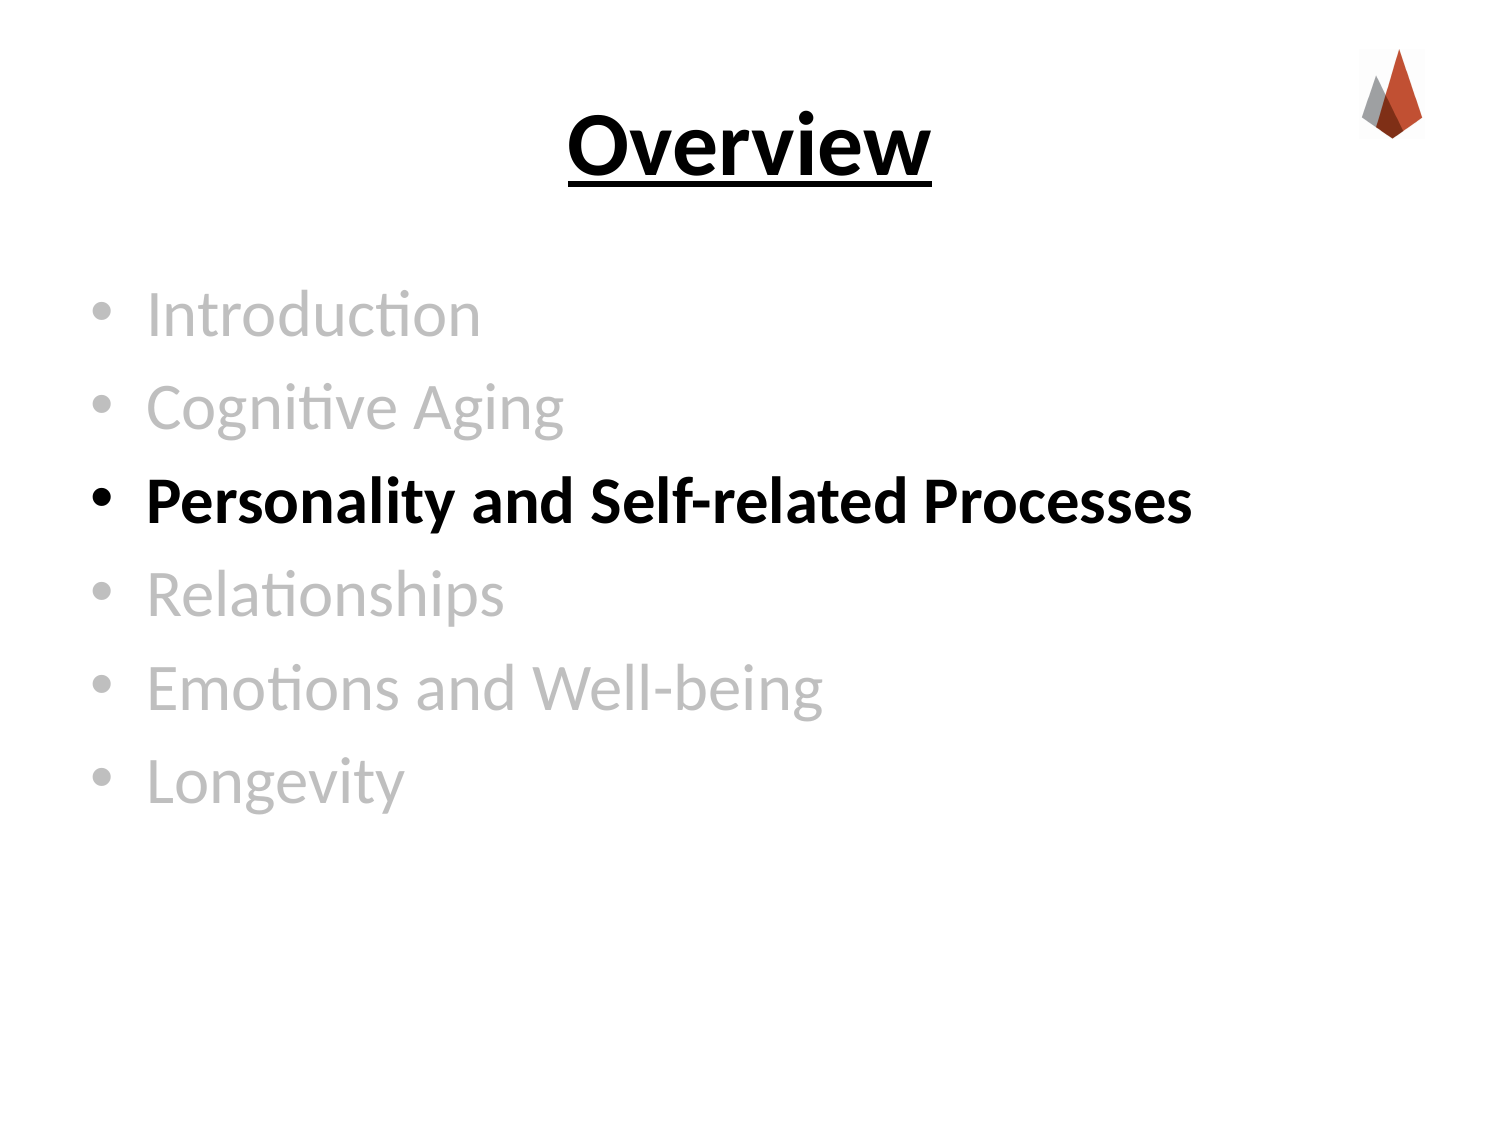

# Overview
Introduction
Cognitive Aging
Personality and Self-related Processes
Relationships
Emotions and Well-being
Longevity